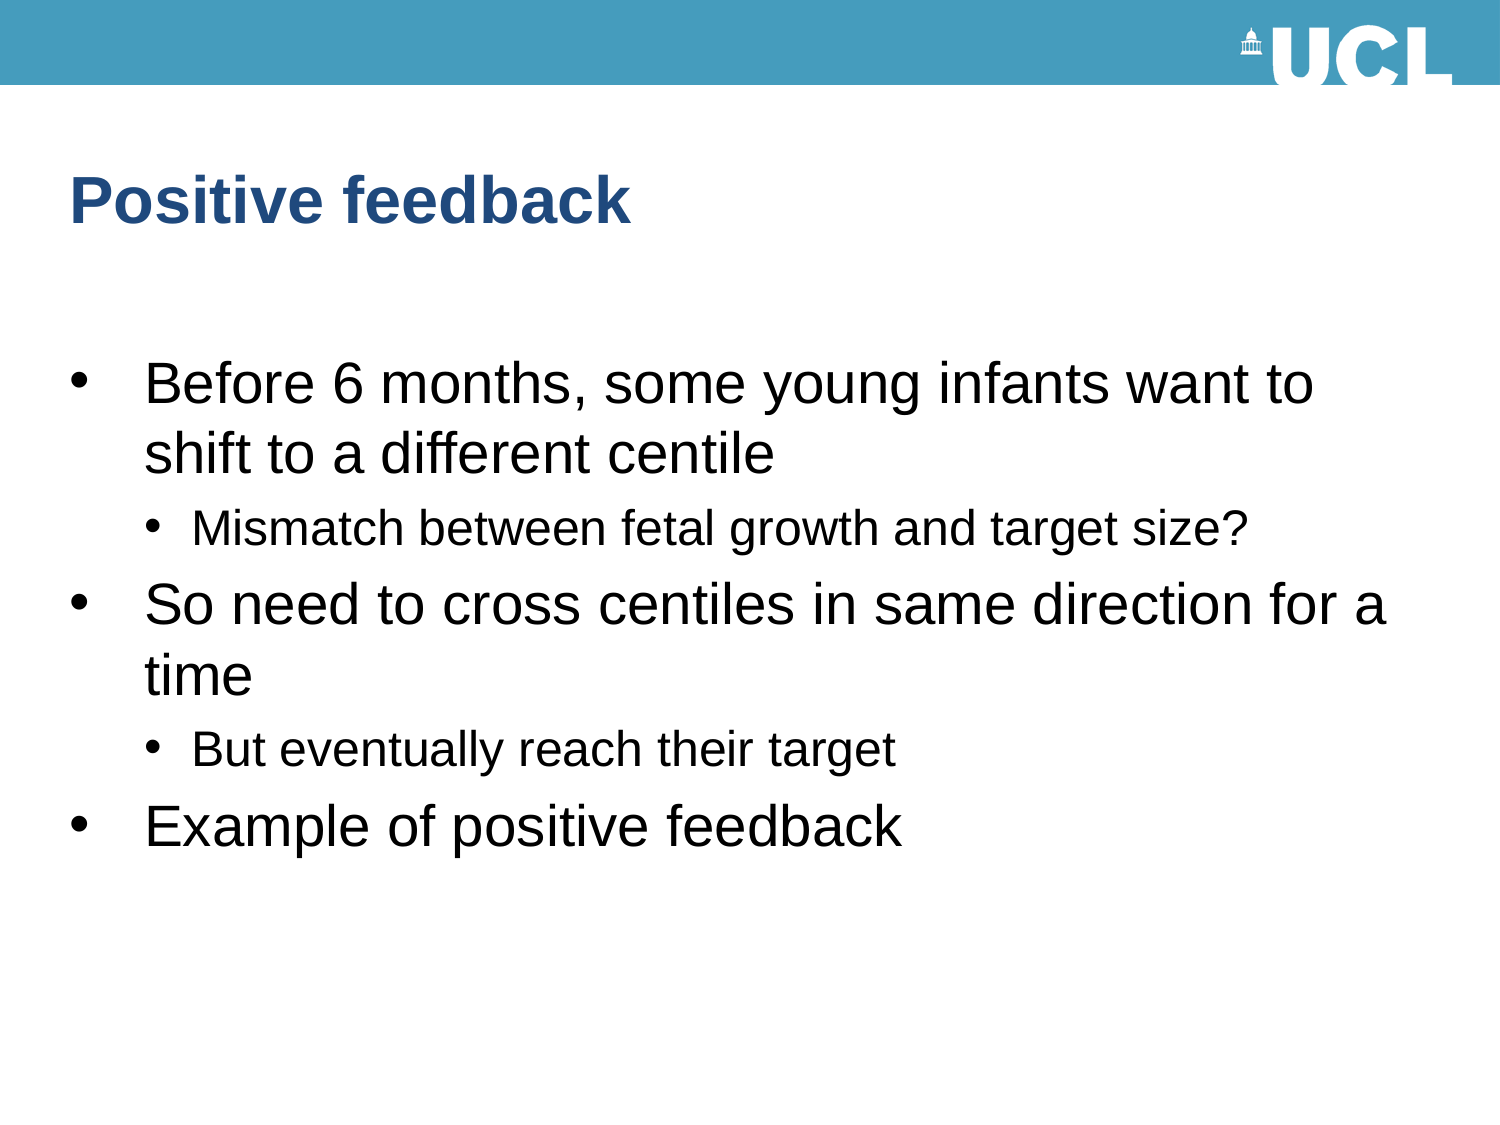

# Positive feedback
Before 6 months, some young infants want to shift to a different centile
Mismatch between fetal growth and target size?
So need to cross centiles in same direction for a time
But eventually reach their target
Example of positive feedback